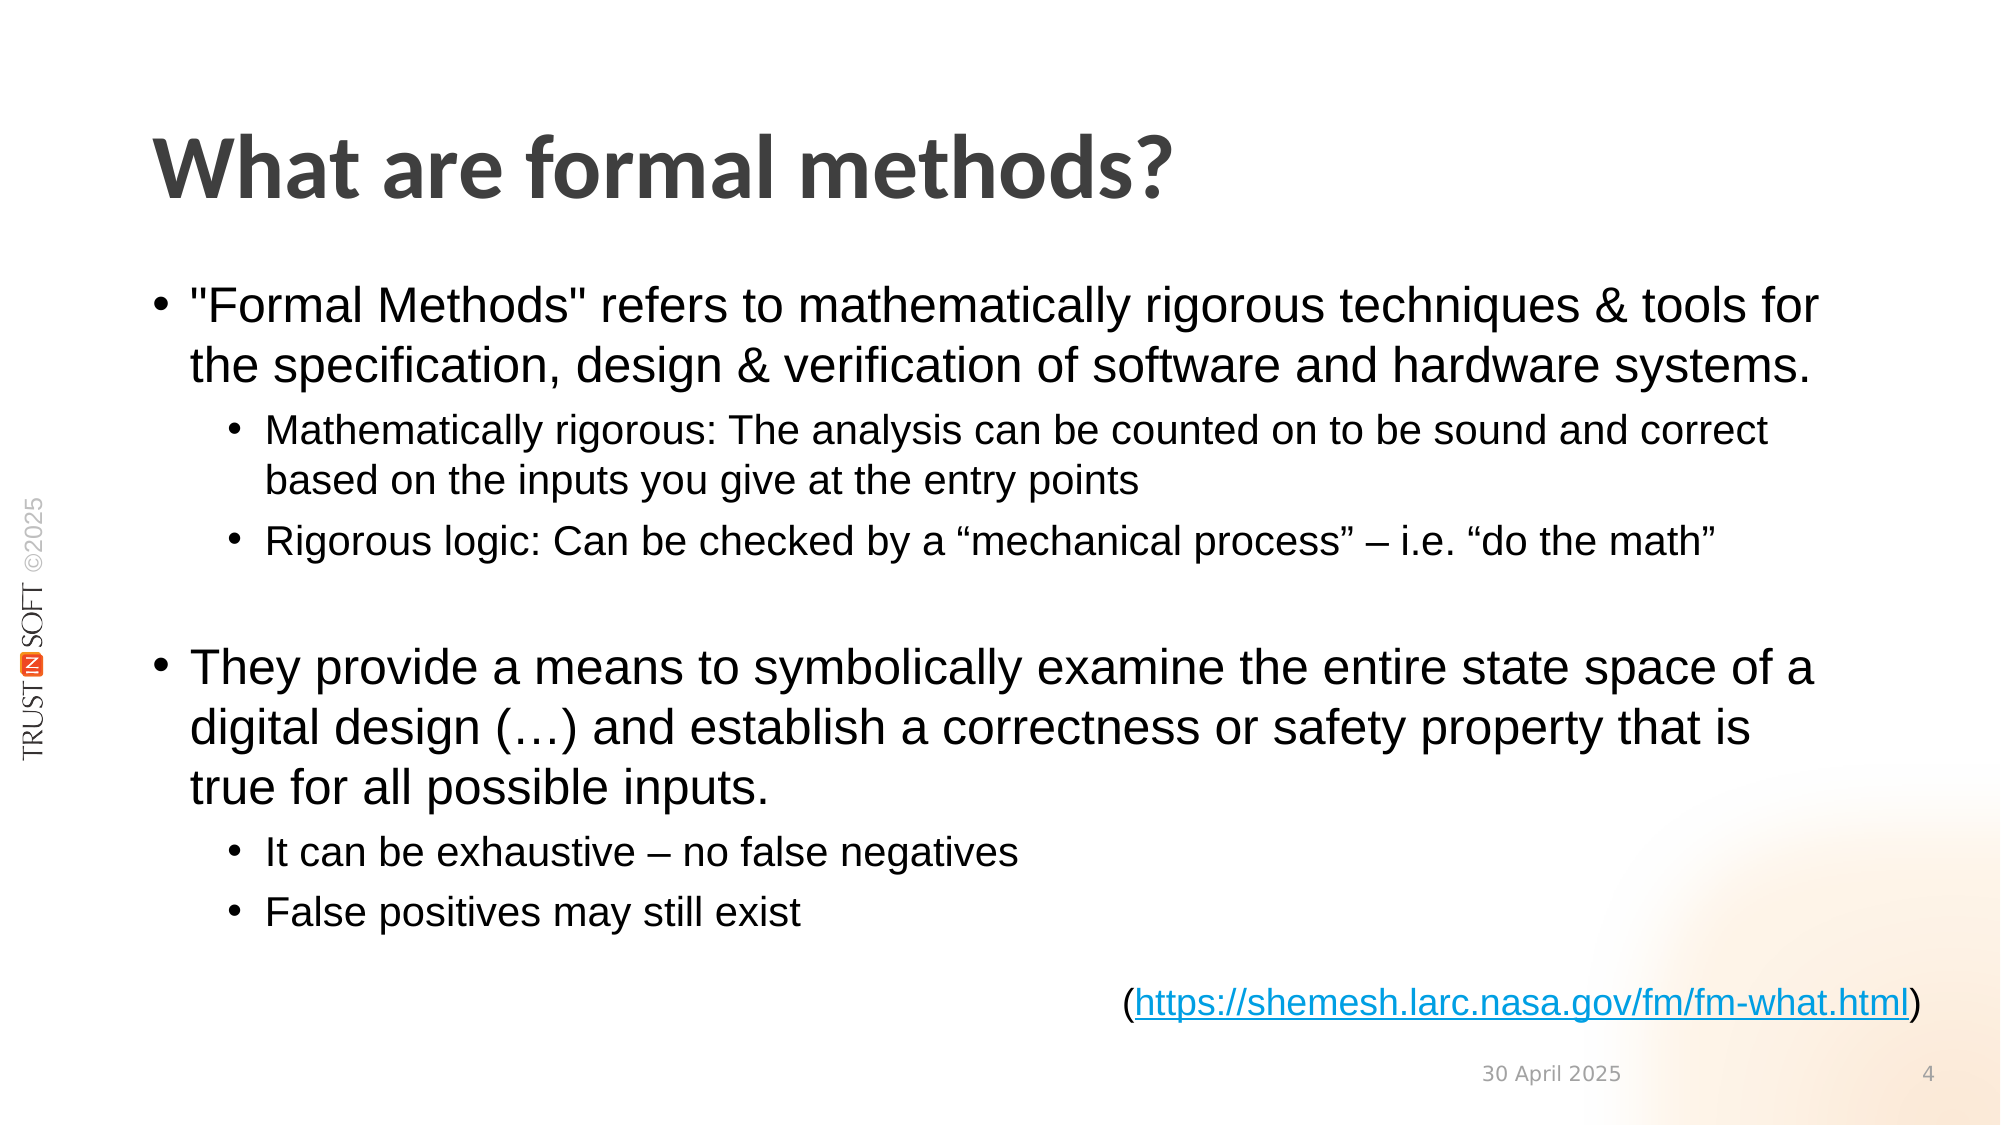

# What are formal methods?
"Formal Methods" refers to mathematically rigorous techniques & tools for the specification, design & verification of software and hardware systems.
Mathematically rigorous: The analysis can be counted on to be sound and correct based on the inputs you give at the entry points
Rigorous logic: Can be checked by a “mechanical process” – i.e. “do the math”
They provide a means to symbolically examine the entire state space of a digital design (…) and establish a correctness or safety property that is true for all possible inputs.
It can be exhaustive – no false negatives
False positives may still exist
(https://shemesh.larc.nasa.gov/fm/fm-what.html)
30 April 2025
4